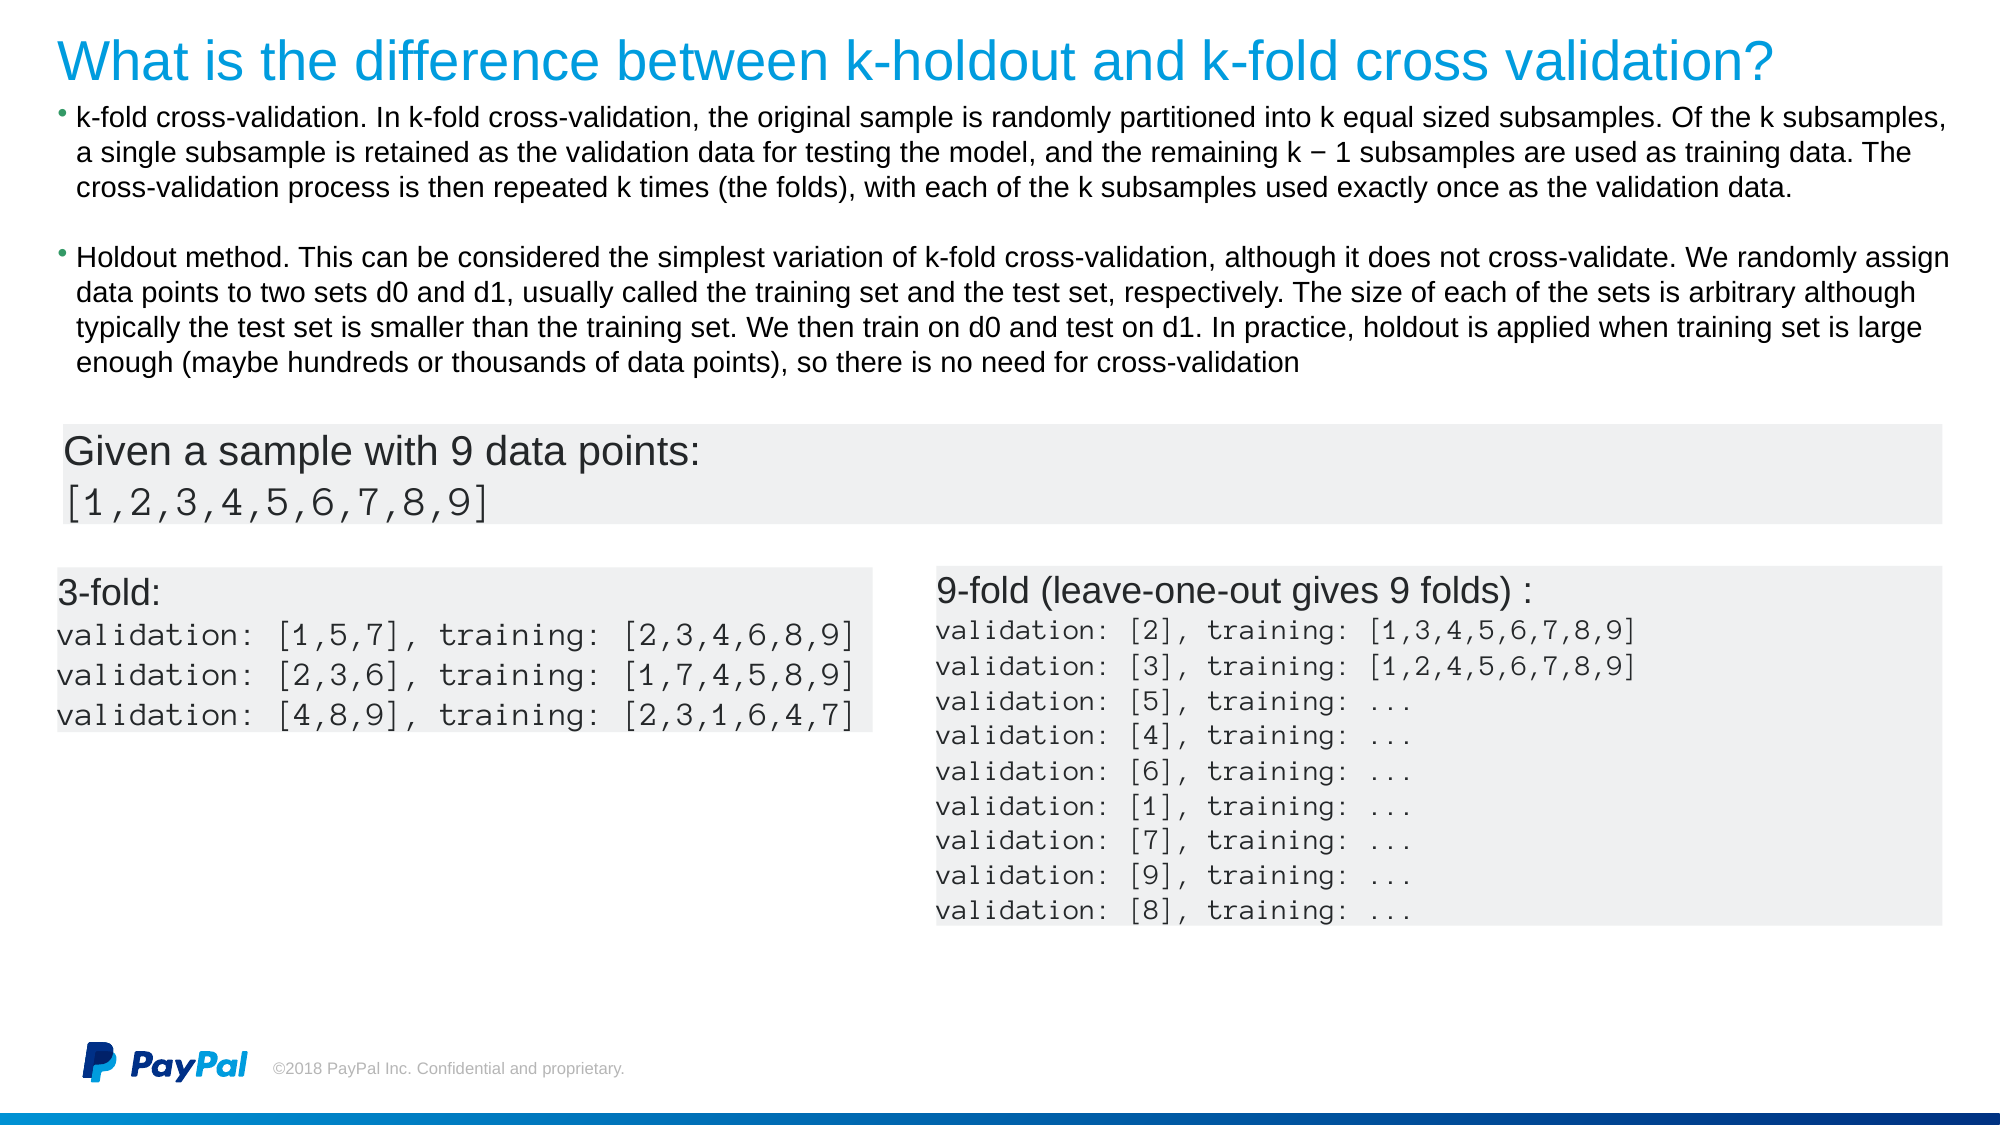

# What is the difference between k-holdout and k-fold cross validation?
k-fold cross-validation. In k-fold cross-validation, the original sample is randomly partitioned into k equal sized subsamples. Of the k subsamples, a single subsample is retained as the validation data for testing the model, and the remaining k − 1 subsamples are used as training data. The cross-validation process is then repeated k times (the folds), with each of the k subsamples used exactly once as the validation data.

Holdout method. This can be considered the simplest variation of k-fold cross-validation, although it does not cross-validate. We randomly assign data points to two sets d0 and d1, usually called the training set and the test set, respectively. The size of each of the sets is arbitrary although typically the test set is smaller than the training set. We then train on d0 and test on d1. In practice, holdout is applied when training set is large enough (maybe hundreds or thousands of data points), so there is no need for cross-validation
Given a sample with 9 data points:
[1,2,3,4,5,6,7,8,9]
3-fold:
validation: [1,5,7], training: [2,3,4,6,8,9]
validation: [2,3,6], training: [1,7,4,5,8,9]
validation: [4,8,9], training: [2,3,1,6,4,7]
9-fold (leave-one-out gives 9 folds) :
validation: [2], training: [1,3,4,5,6,7,8,9]
validation: [3], training: [1,2,4,5,6,7,8,9]
validation: [5], training: ...
validation: [4], training: ...
validation: [6], training: ...
validation: [1], training: ...
validation: [7], training: ...
validation: [9], training: ...
validation: [8], training: ...
©2018 PayPal Inc. Confidential and proprietary.